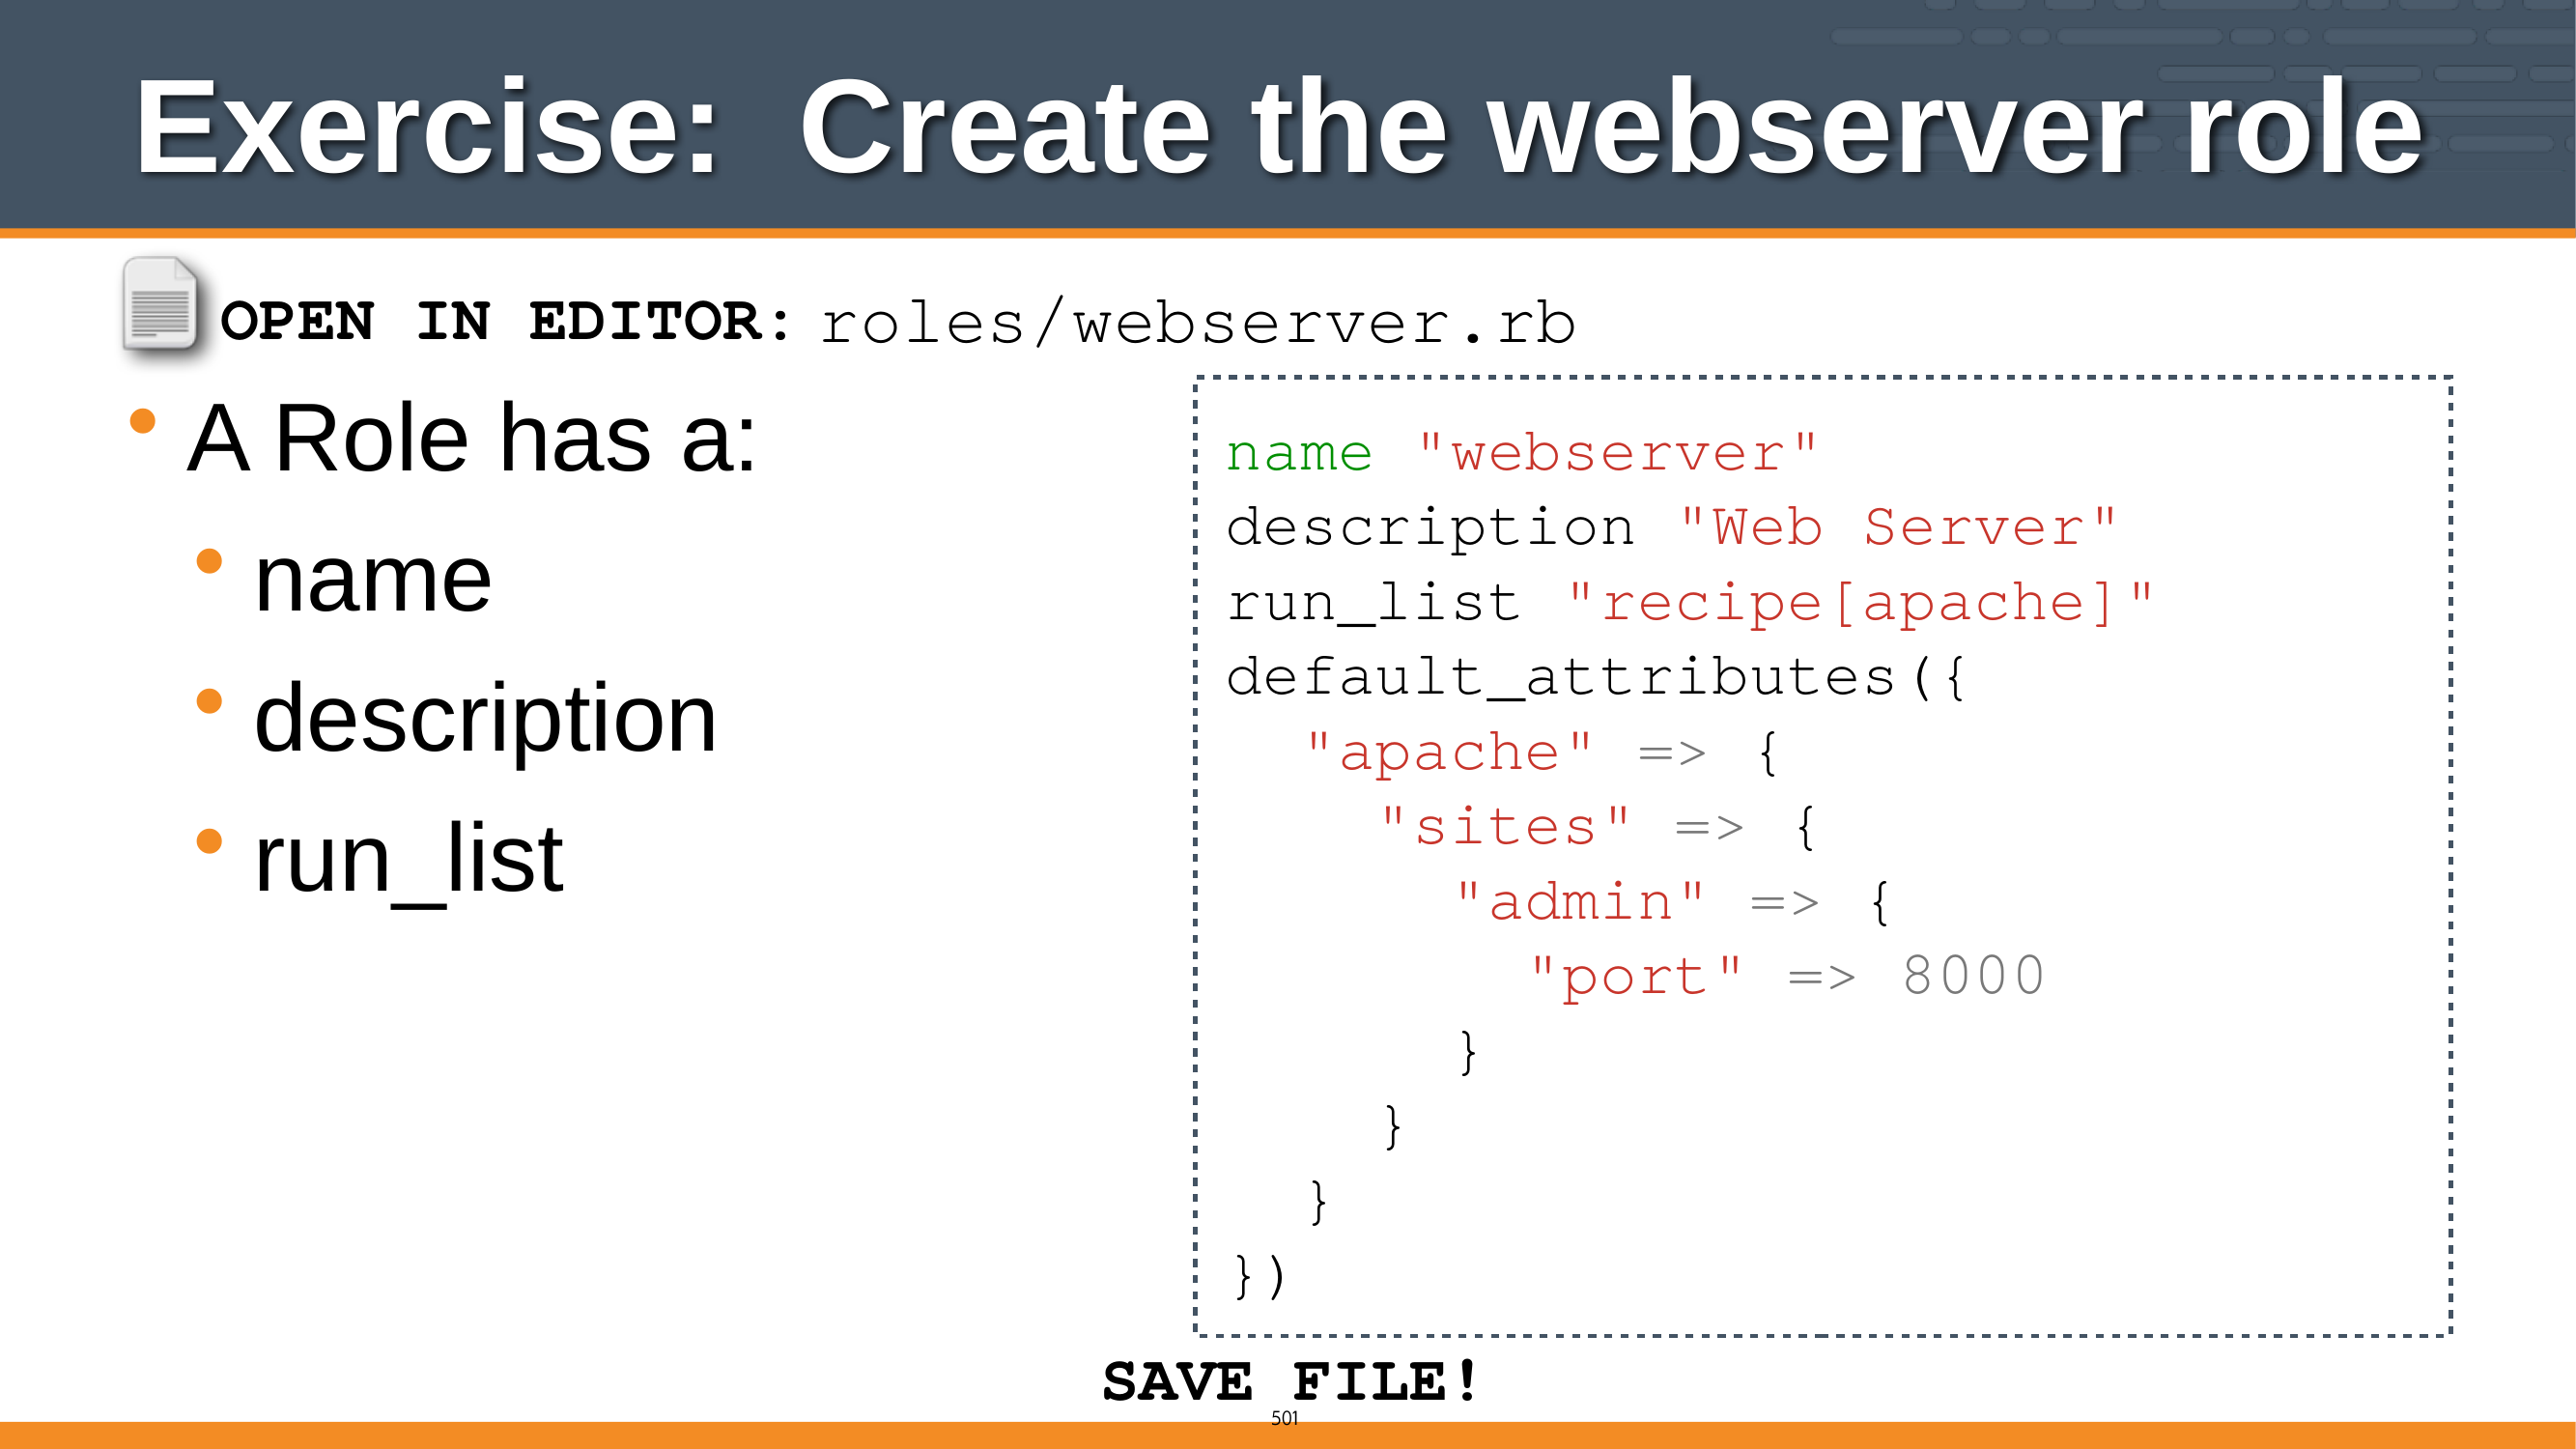

# Exercise:  Create the webserver role
roles/webserver.rb
OPEN IN EDITOR:
A Role has a:
name
description
run_list
name "webserver"
description "Web Server"
run_list "recipe[apache]"
default_attributes({
  "apache" => {
    "sites" => {
      "admin" => {
        "port" => 8000
      }
    }
  }
})
SAVE FILE!
501